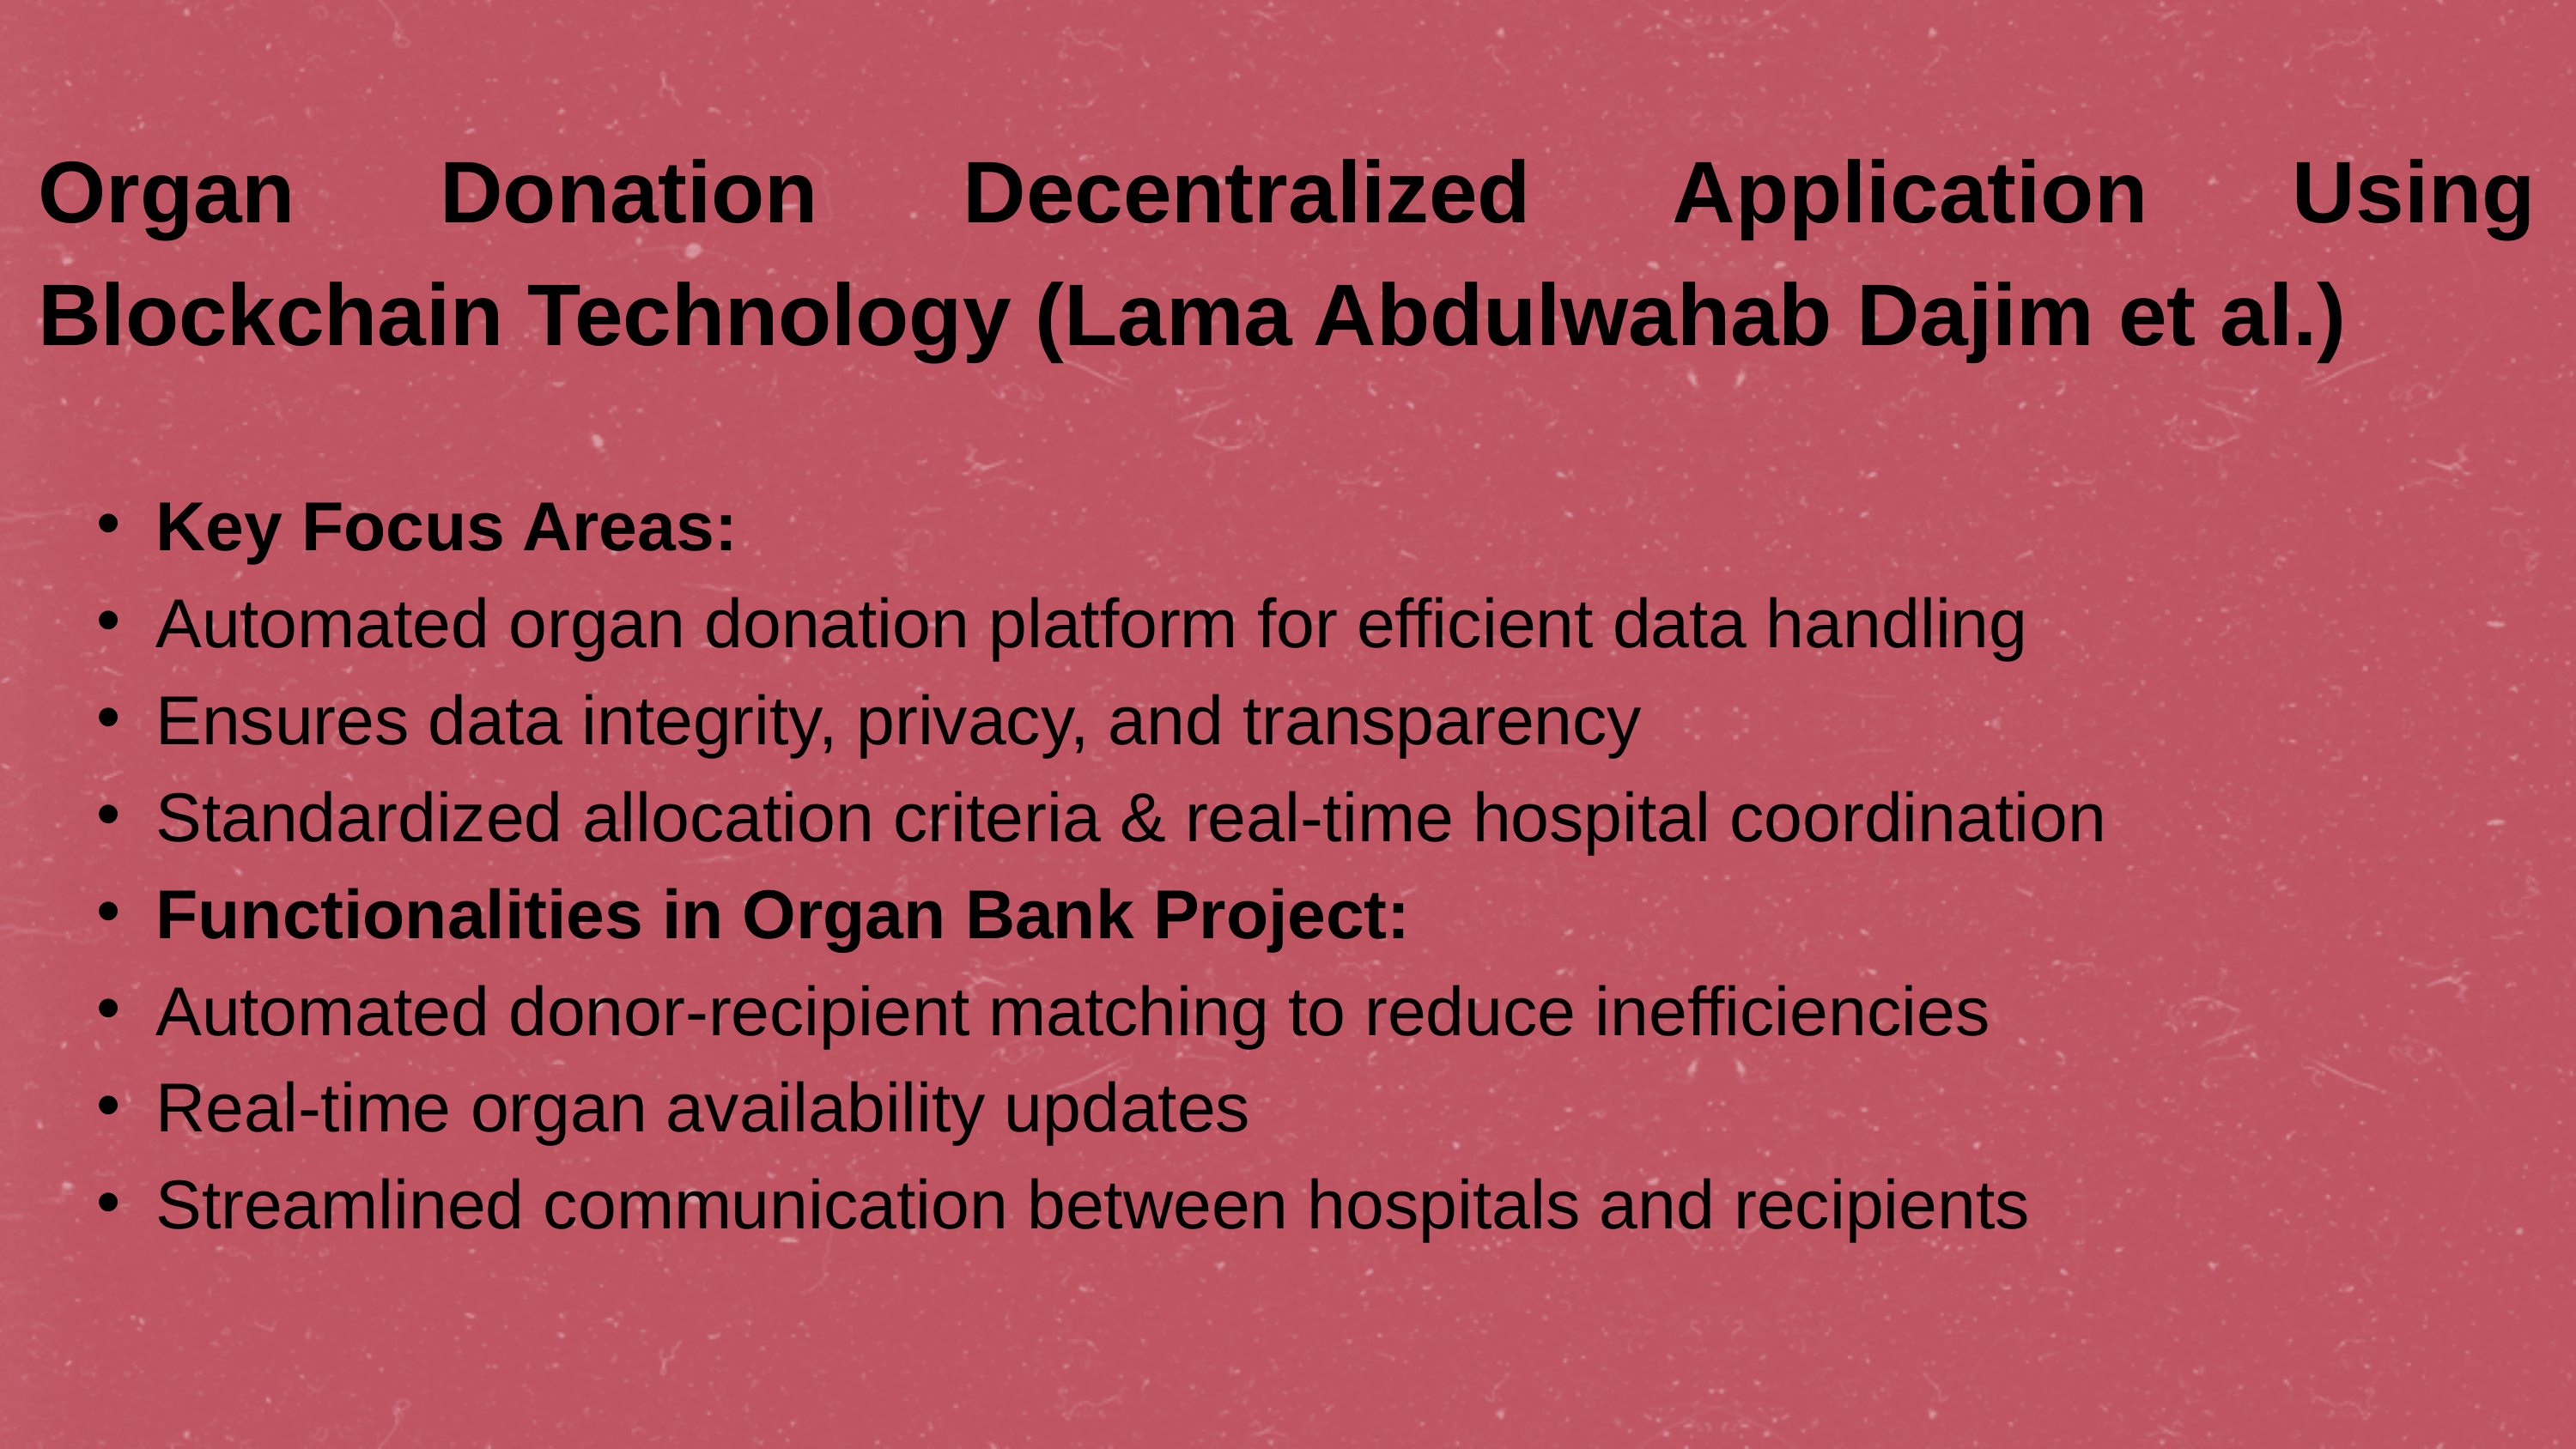

Organ Donation Decentralized Application Using Blockchain Technology (Lama Abdulwahab Dajim et al.)

Key Focus Areas:
Automated organ donation platform for efficient data handling
Ensures data integrity, privacy, and transparency
Standardized allocation criteria & real-time hospital coordination
Functionalities in Organ Bank Project:
Automated donor-recipient matching to reduce inefficiencies
Real-time organ availability updates
Streamlined communication between hospitals and recipients